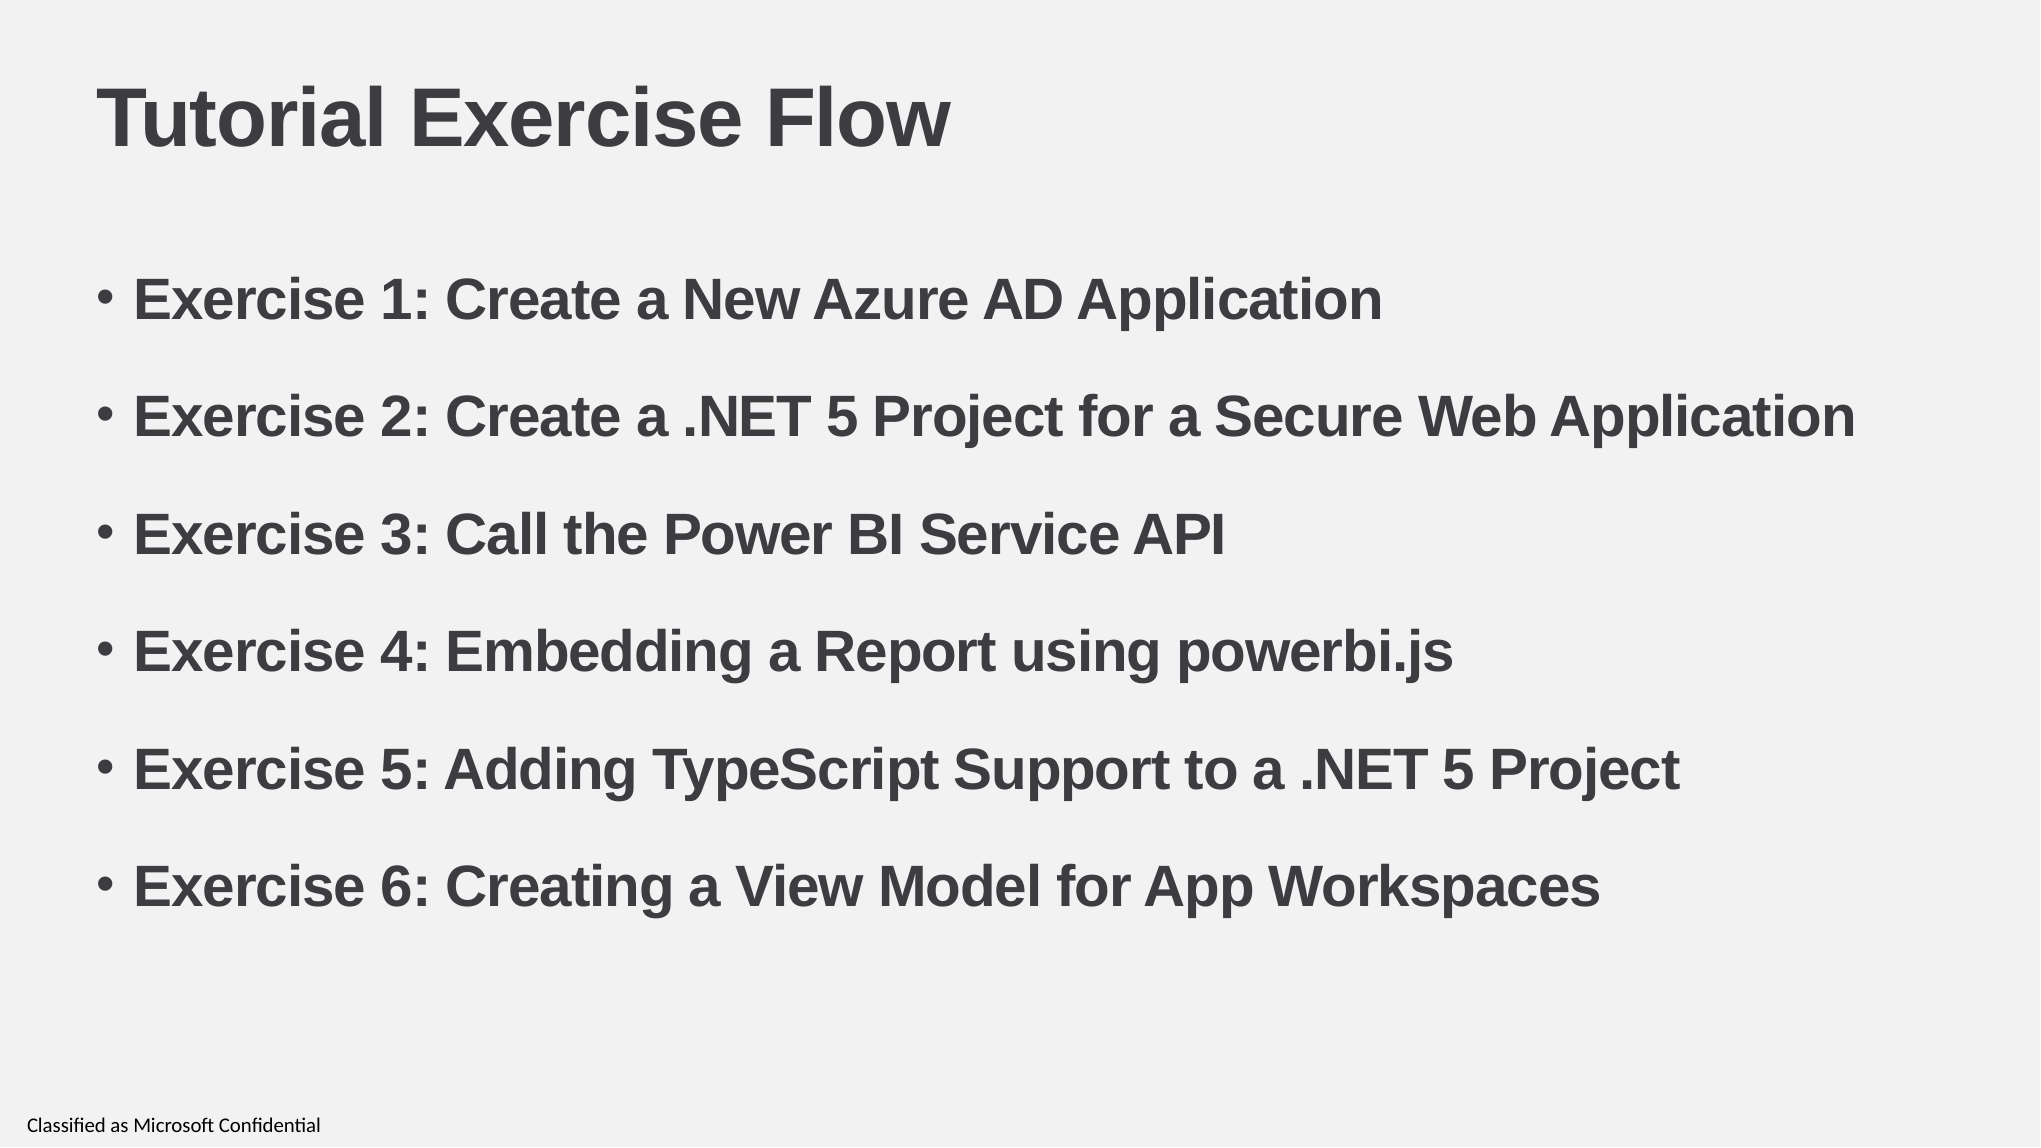

# Tutorial Exercise Flow
Exercise 1: Create a New Azure AD Application
Exercise 2: Create a .NET 5 Project for a Secure Web Application
Exercise 3: Call the Power BI Service API
Exercise 4: Embedding a Report using powerbi.js
Exercise 5: Adding TypeScript Support to a .NET 5 Project
Exercise 6: Creating a View Model for App Workspaces